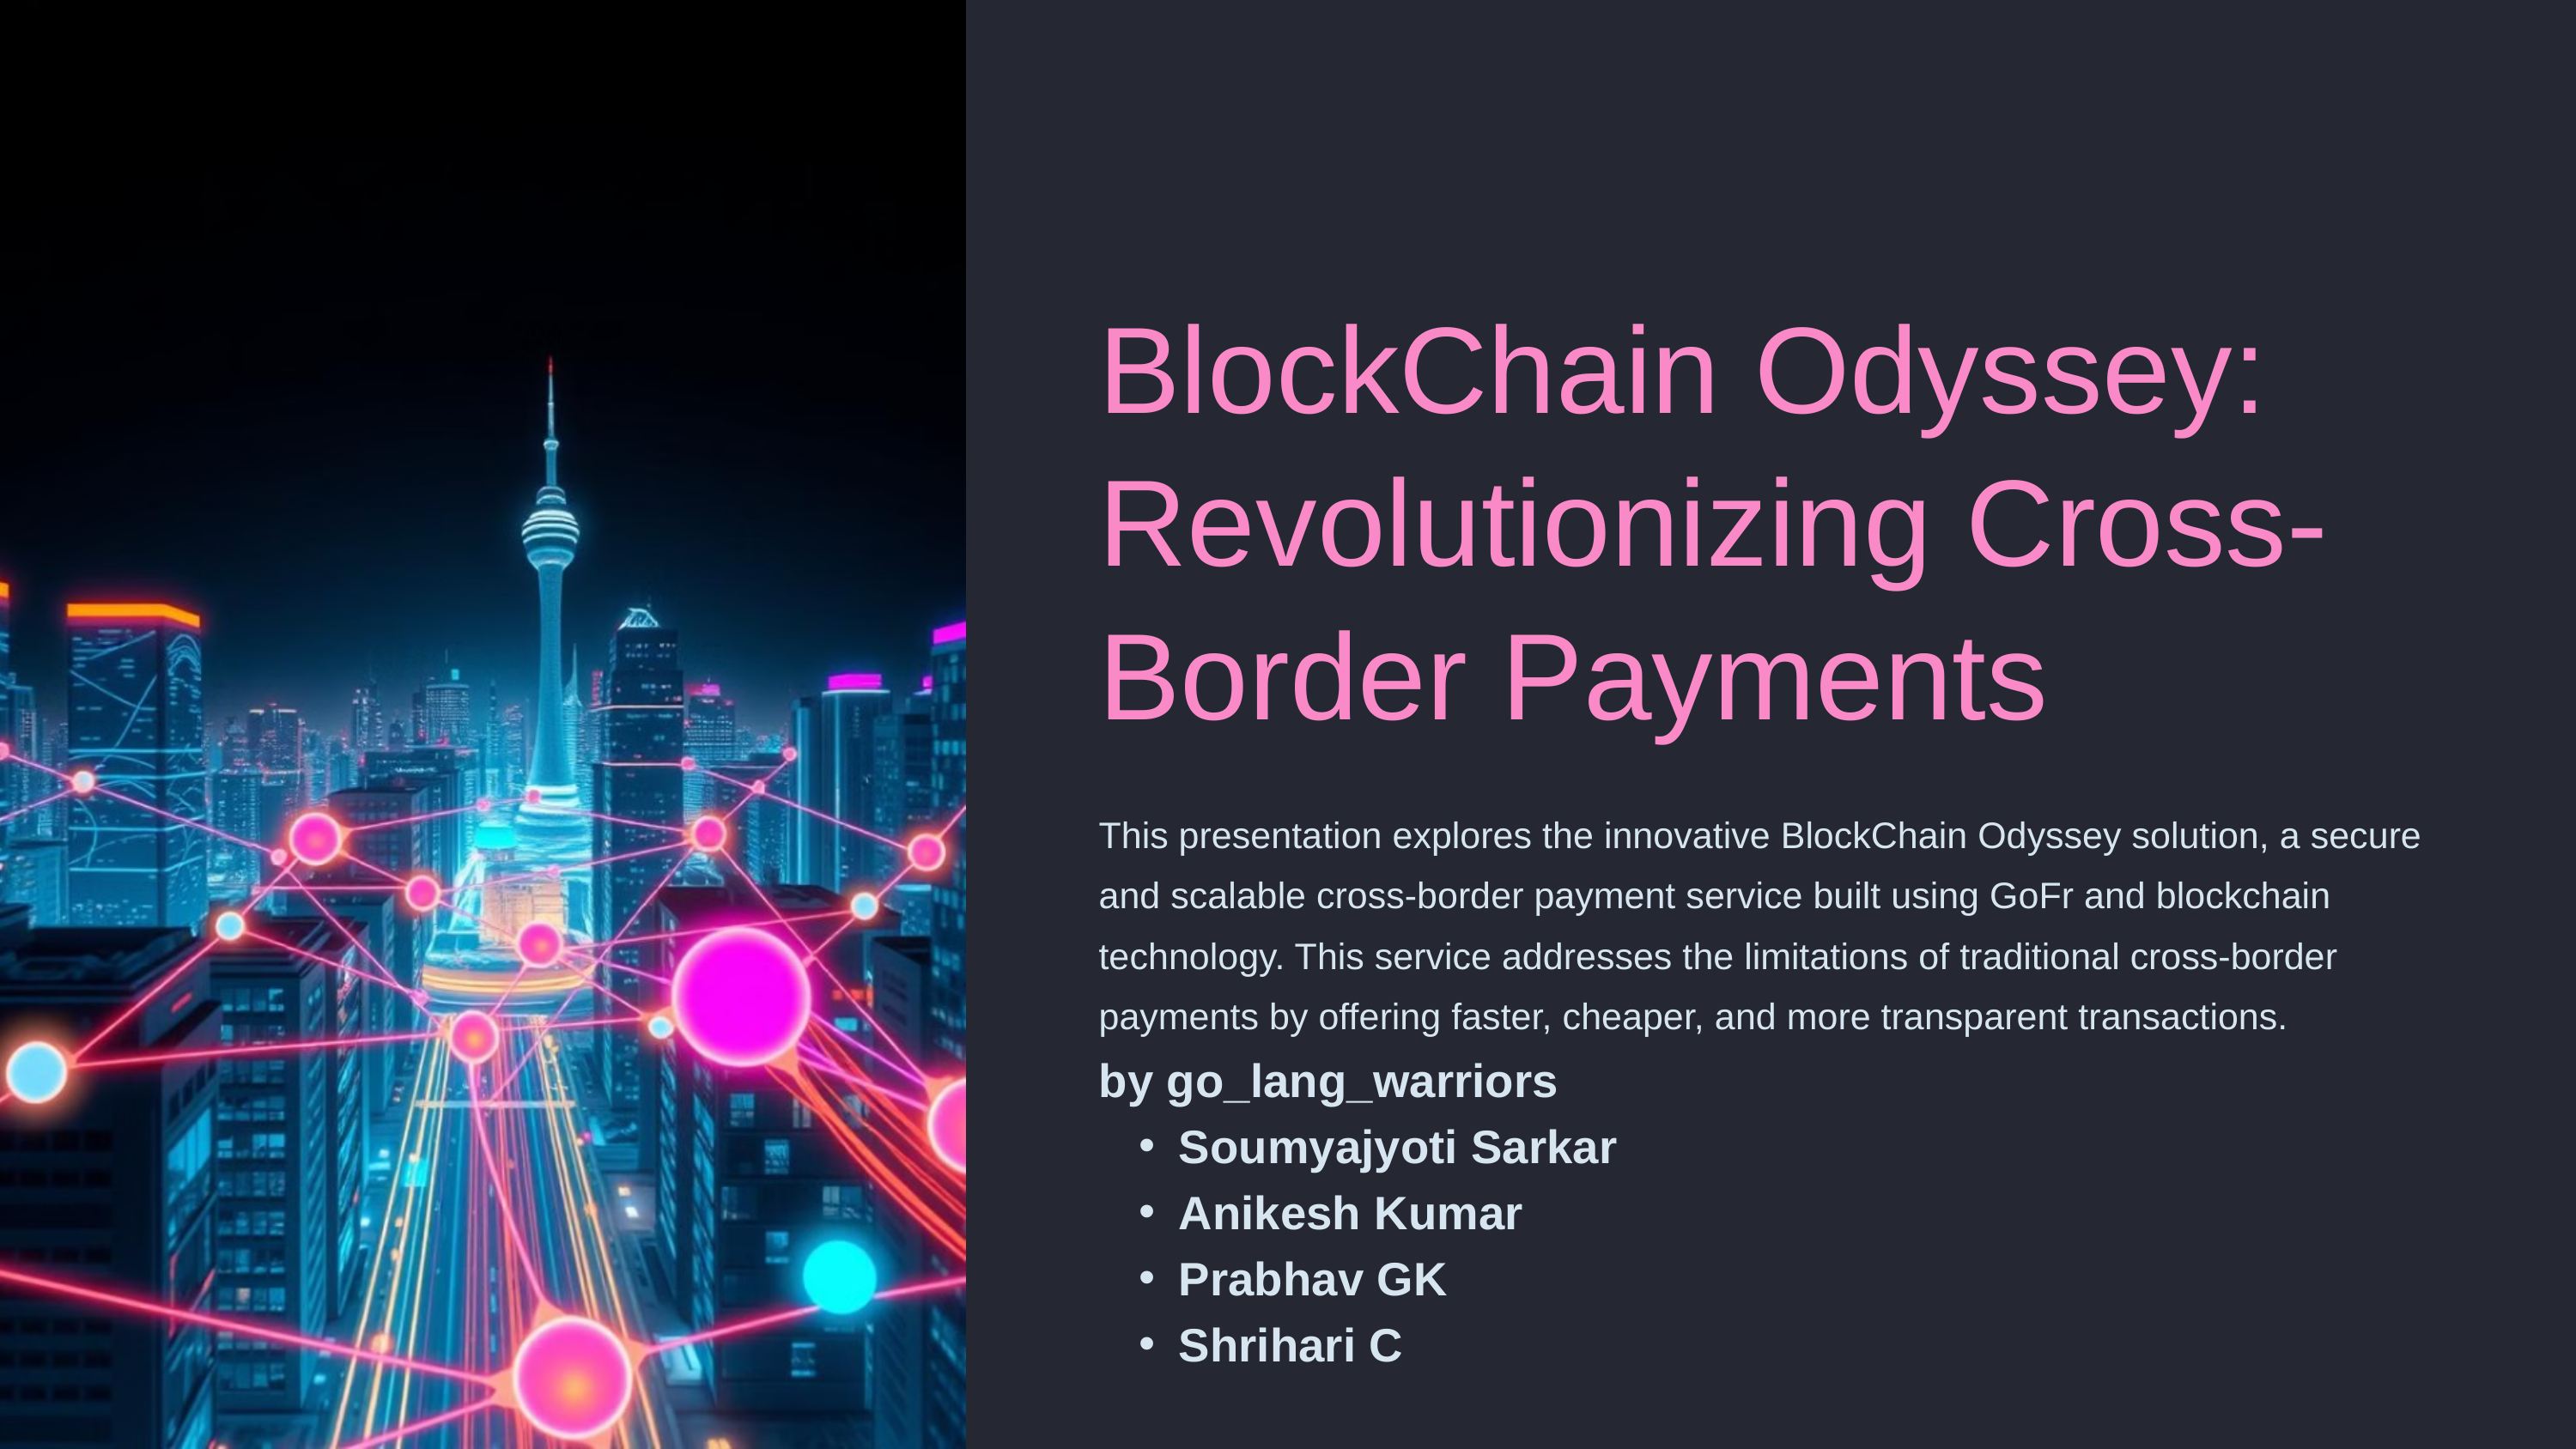

BlockChain Odyssey: Revolutionizing Cross-Border Payments
This presentation explores the innovative BlockChain Odyssey solution, a secure and scalable cross-border payment service built using GoFr and blockchain technology. This service addresses the limitations of traditional cross-border payments by offering faster, cheaper, and more transparent transactions.
by go_lang_warriors
Soumyajyoti Sarkar
Anikesh Kumar
Prabhav GK
Shrihari C